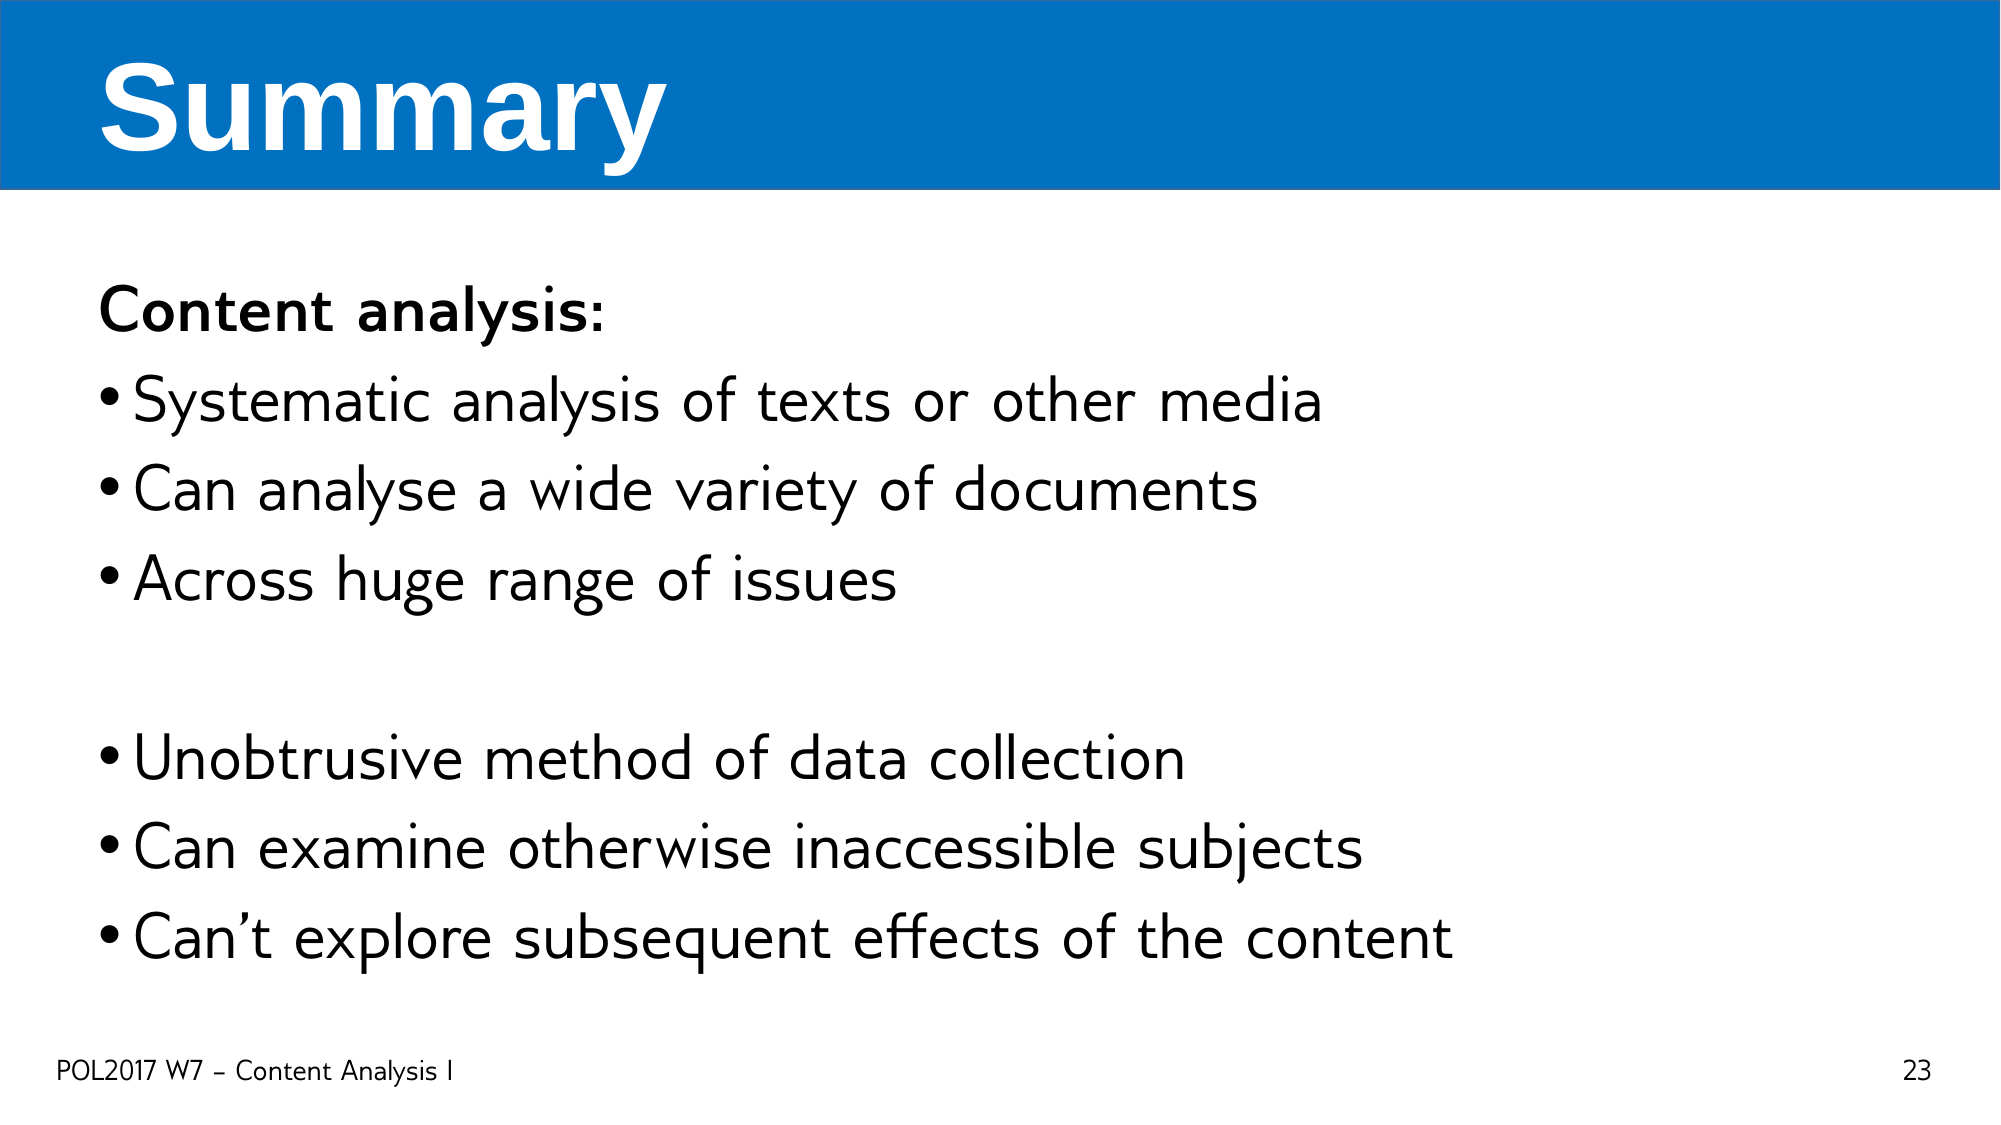

# Summary
Content analysis:
Systematic analysis of texts or other media
Can analyse a wide variety of documents
Across huge range of issues

Unobtrusive method of data collection
Can examine otherwise inaccessible subjects
Can’t explore subsequent effects of the content
POL2017 W7 – Content Analysis I
23